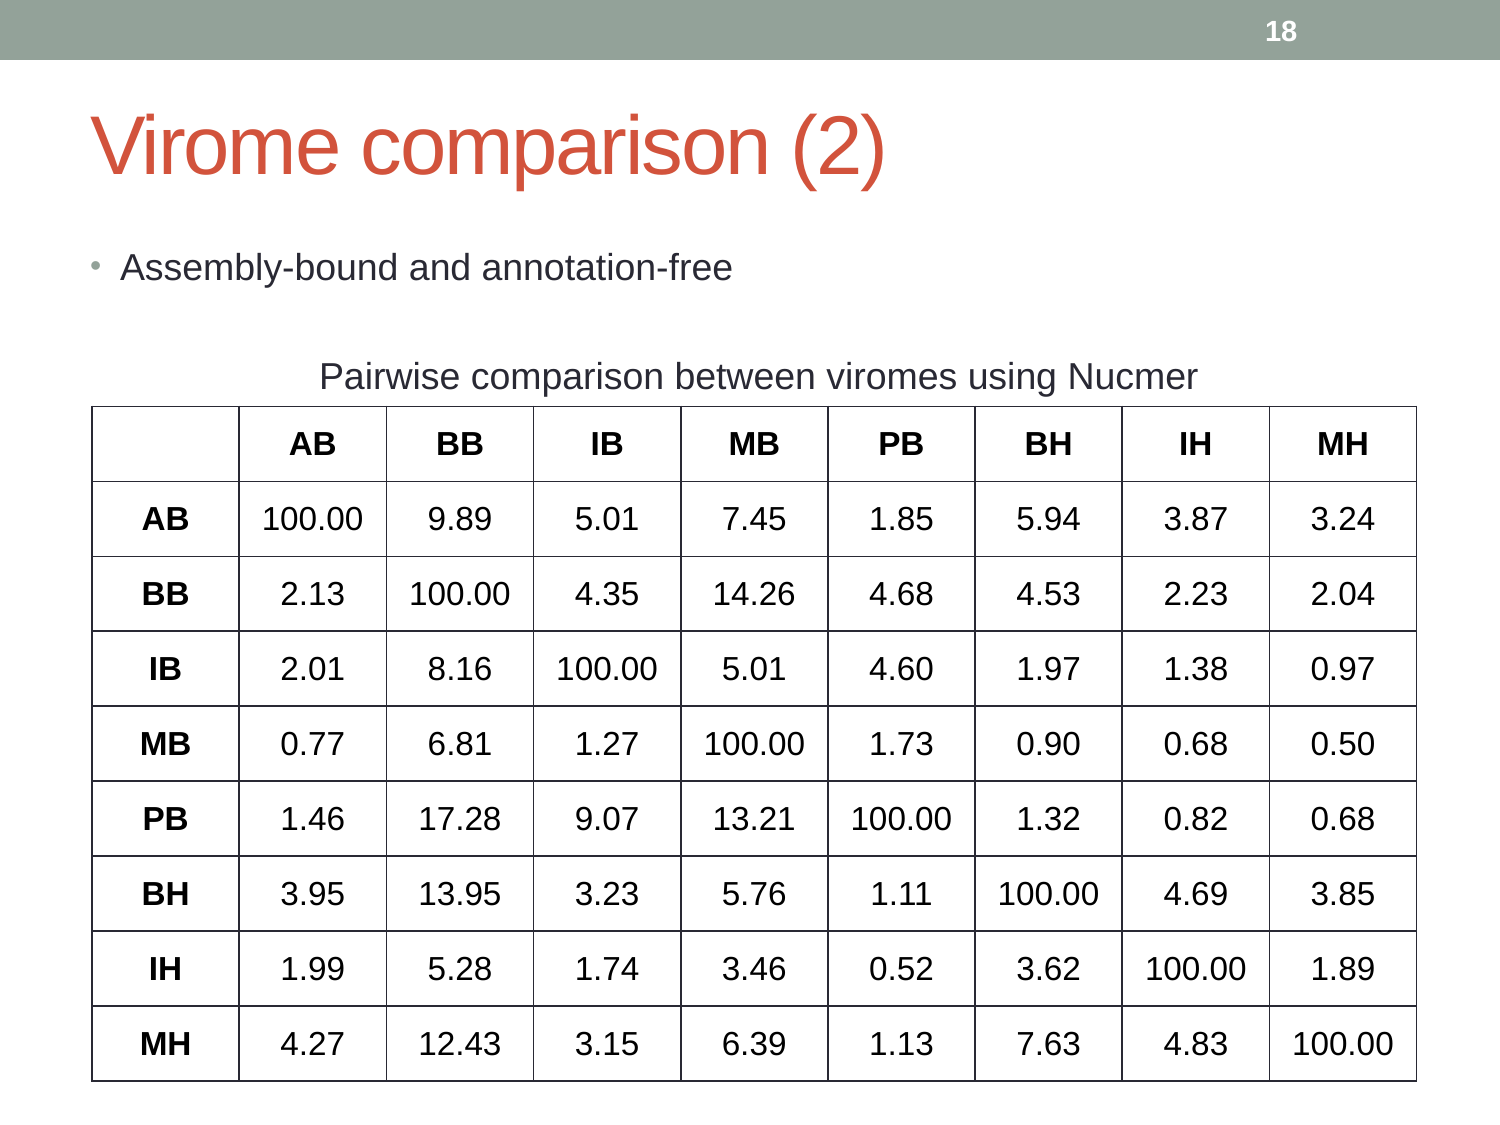

18
# Virome comparison (2)
Assembly-bound and annotation-free
Pairwise comparison between viromes using Nucmer
|  | AB | BB | IB | MB | PB | BH | IH | MH |
| --- | --- | --- | --- | --- | --- | --- | --- | --- |
| AB | 100.00 | 9.89 | 5.01 | 7.45 | 1.85 | 5.94 | 3.87 | 3.24 |
| BB | 2.13 | 100.00 | 4.35 | 14.26 | 4.68 | 4.53 | 2.23 | 2.04 |
| IB | 2.01 | 8.16 | 100.00 | 5.01 | 4.60 | 1.97 | 1.38 | 0.97 |
| MB | 0.77 | 6.81 | 1.27 | 100.00 | 1.73 | 0.90 | 0.68 | 0.50 |
| PB | 1.46 | 17.28 | 9.07 | 13.21 | 100.00 | 1.32 | 0.82 | 0.68 |
| BH | 3.95 | 13.95 | 3.23 | 5.76 | 1.11 | 100.00 | 4.69 | 3.85 |
| IH | 1.99 | 5.28 | 1.74 | 3.46 | 0.52 | 3.62 | 100.00 | 1.89 |
| MH | 4.27 | 12.43 | 3.15 | 6.39 | 1.13 | 7.63 | 4.83 | 100.00 |